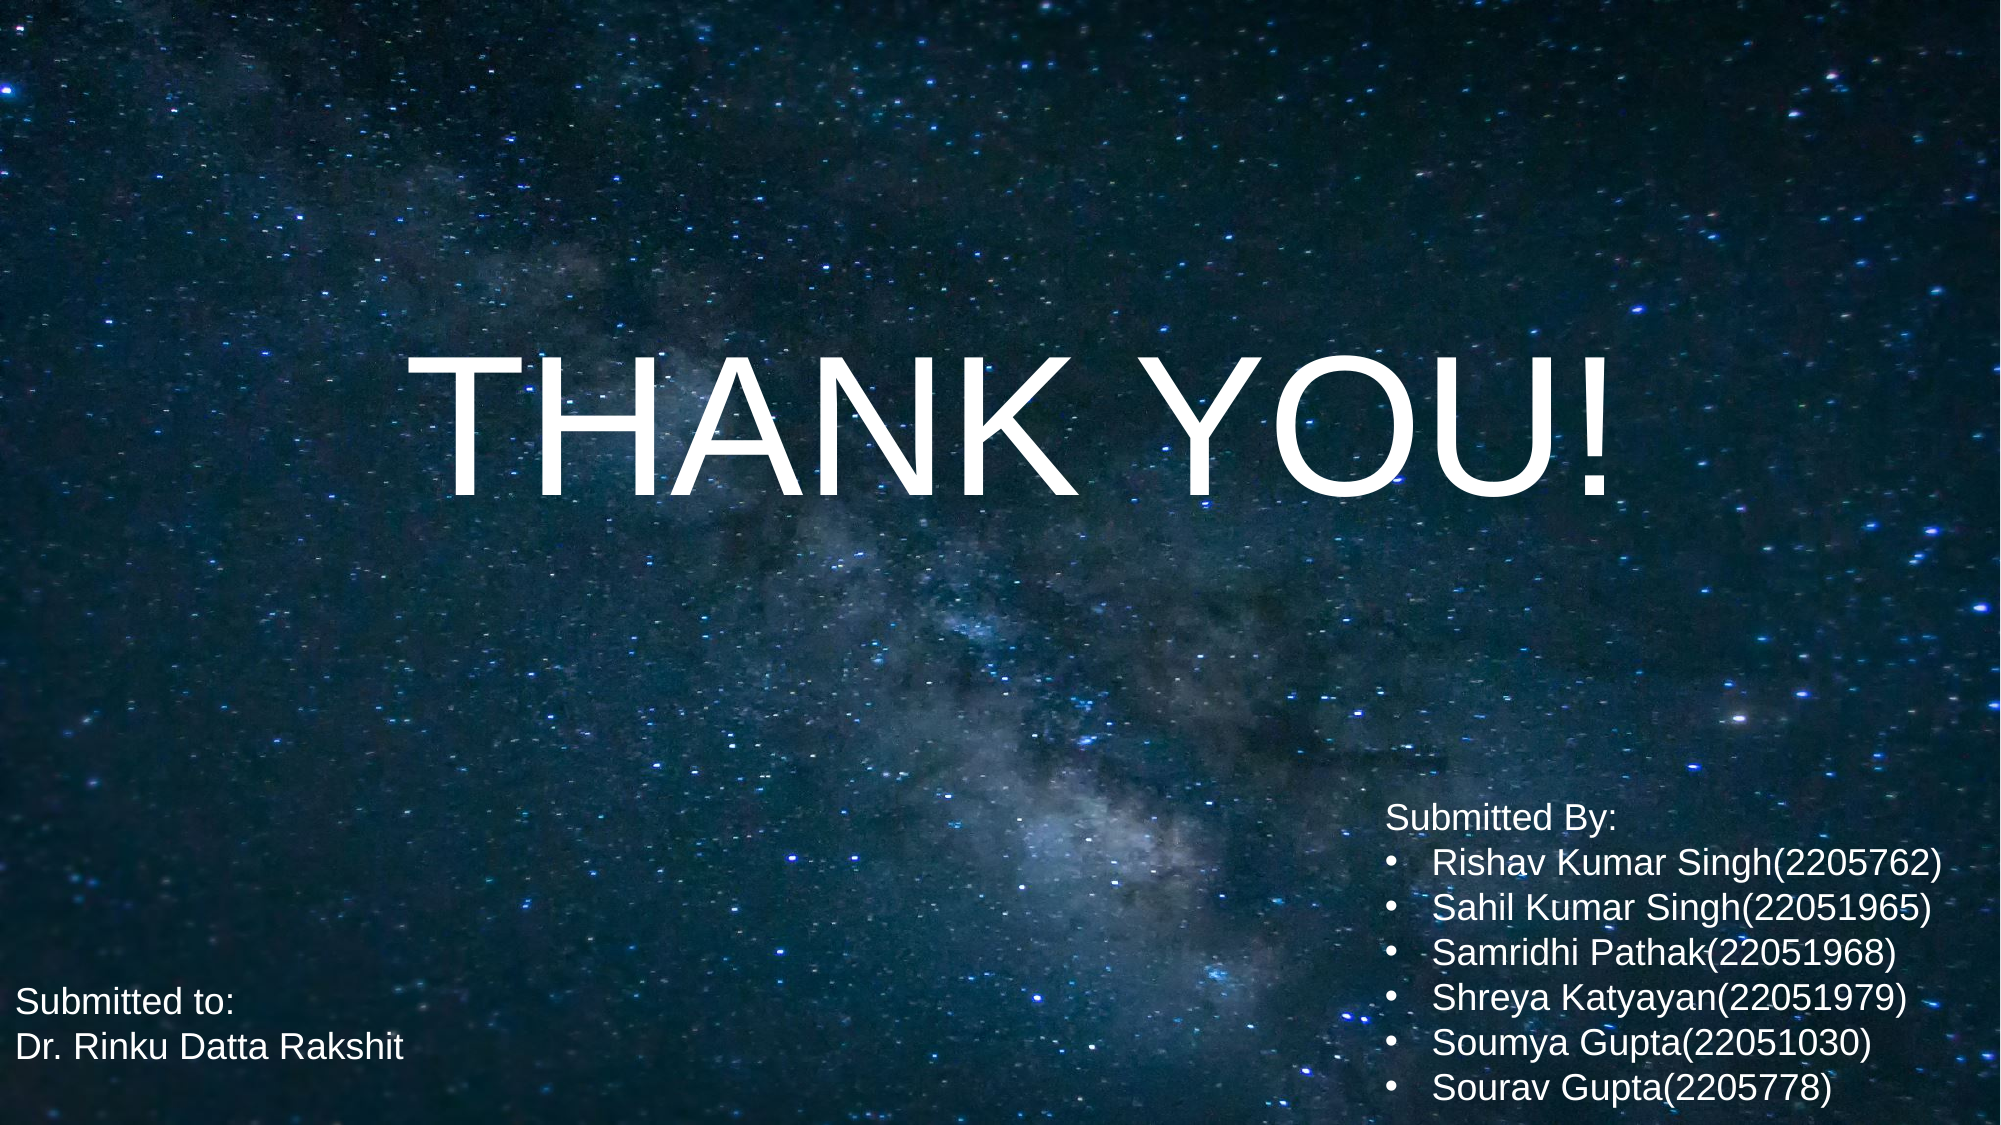

THANK YOU!
Submitted By:
Rishav Kumar Singh(2205762)
Sahil Kumar Singh(22051965)
Samridhi Pathak(22051968)
Shreya Katyayan(22051979)
Soumya Gupta(22051030)
Sourav Gupta(2205778)
Submitted to:
Dr. Rinku Datta Rakshit